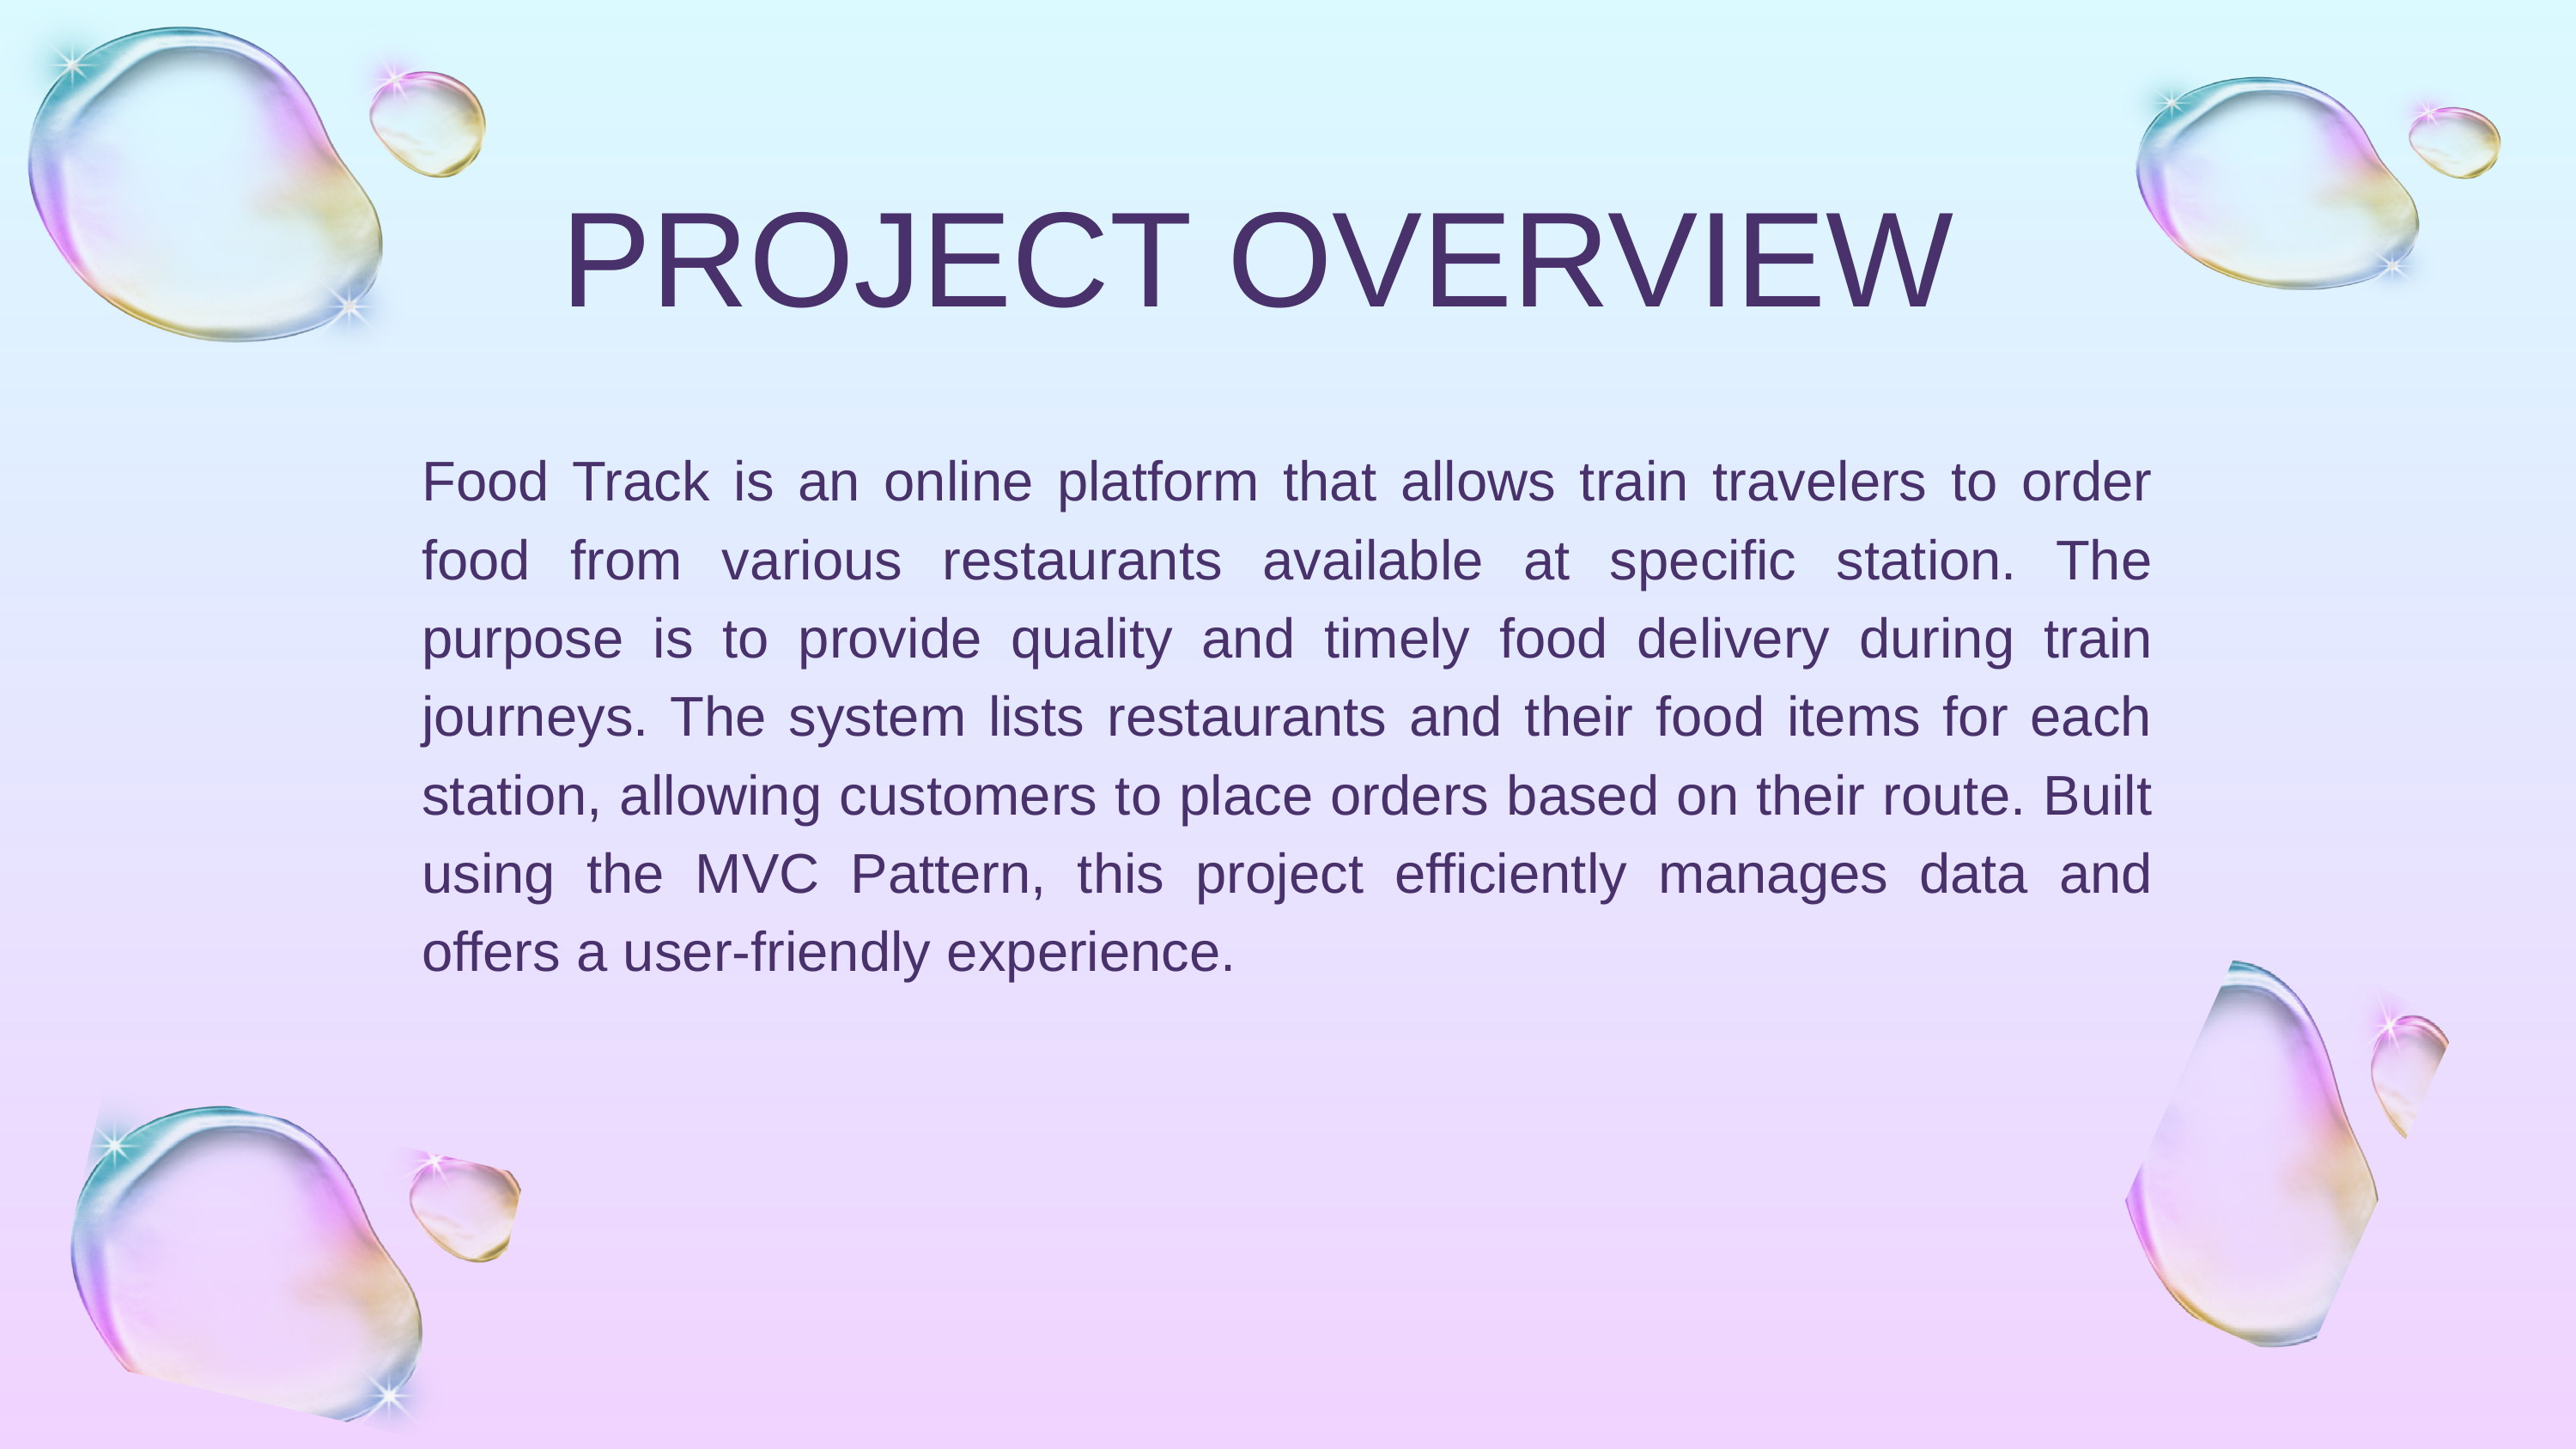

PROJECT OVERVIEW
Food Track is an online platform that allows train travelers to order food from various restaurants available at specific station. The purpose is to provide quality and timely food delivery during train journeys. The system lists restaurants and their food items for each station, allowing customers to place orders based on their route. Built using the MVC Pattern, this project efficiently manages data and offers a user-friendly experience.